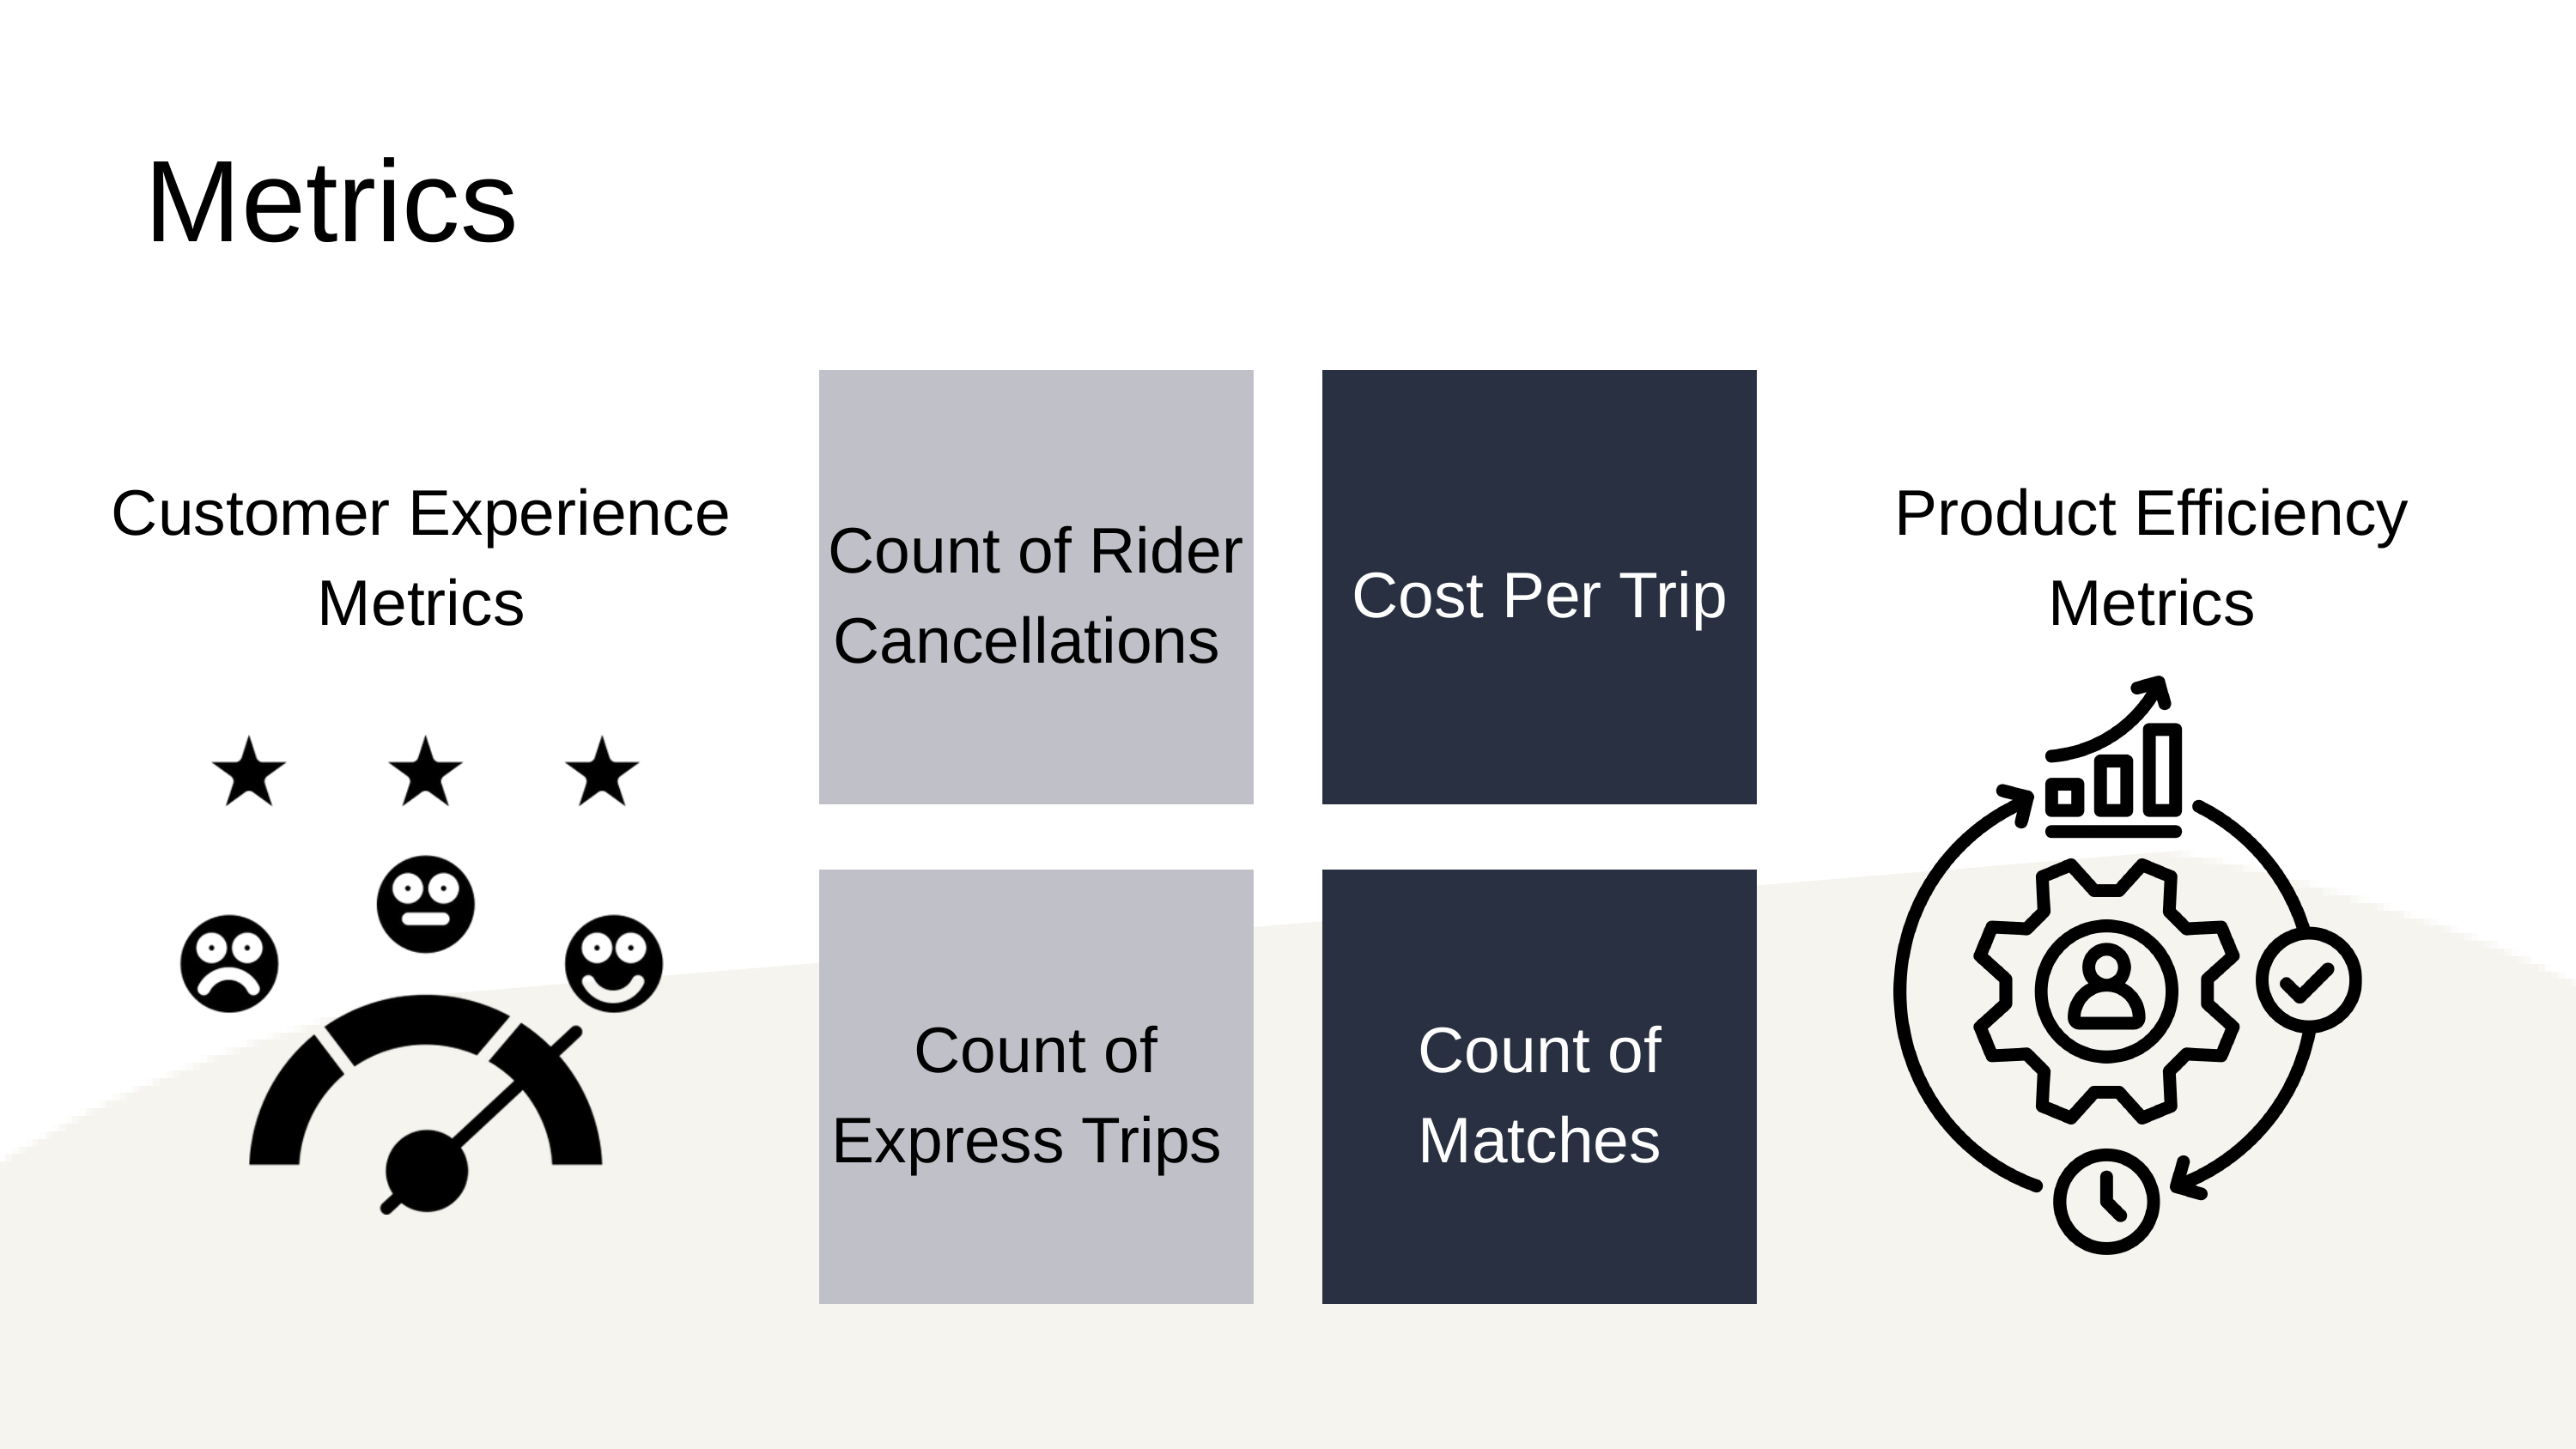

Metrics

Customer Experience Metrics
Product Efficiency Metrics
Count of Rider Cancellations
Cost Per Trip

Count of Express Trips
Count of Matches